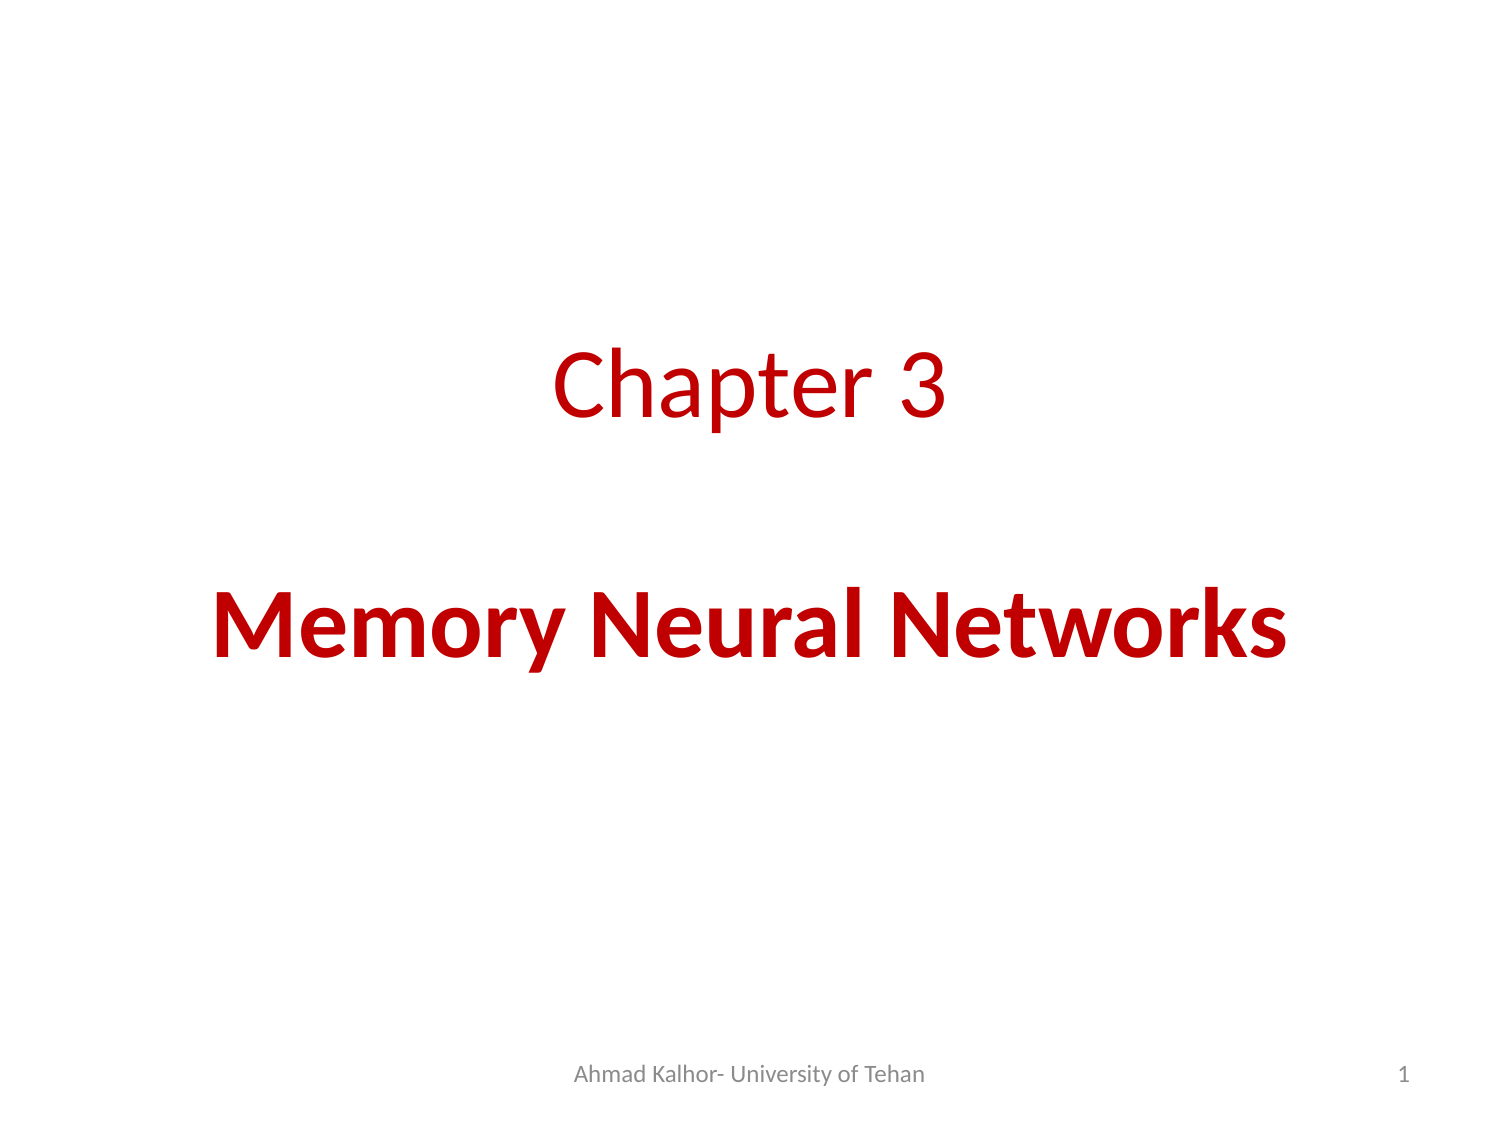

# Chapter 3 Memory Neural Networks
Ahmad Kalhor- University of Tehan
1